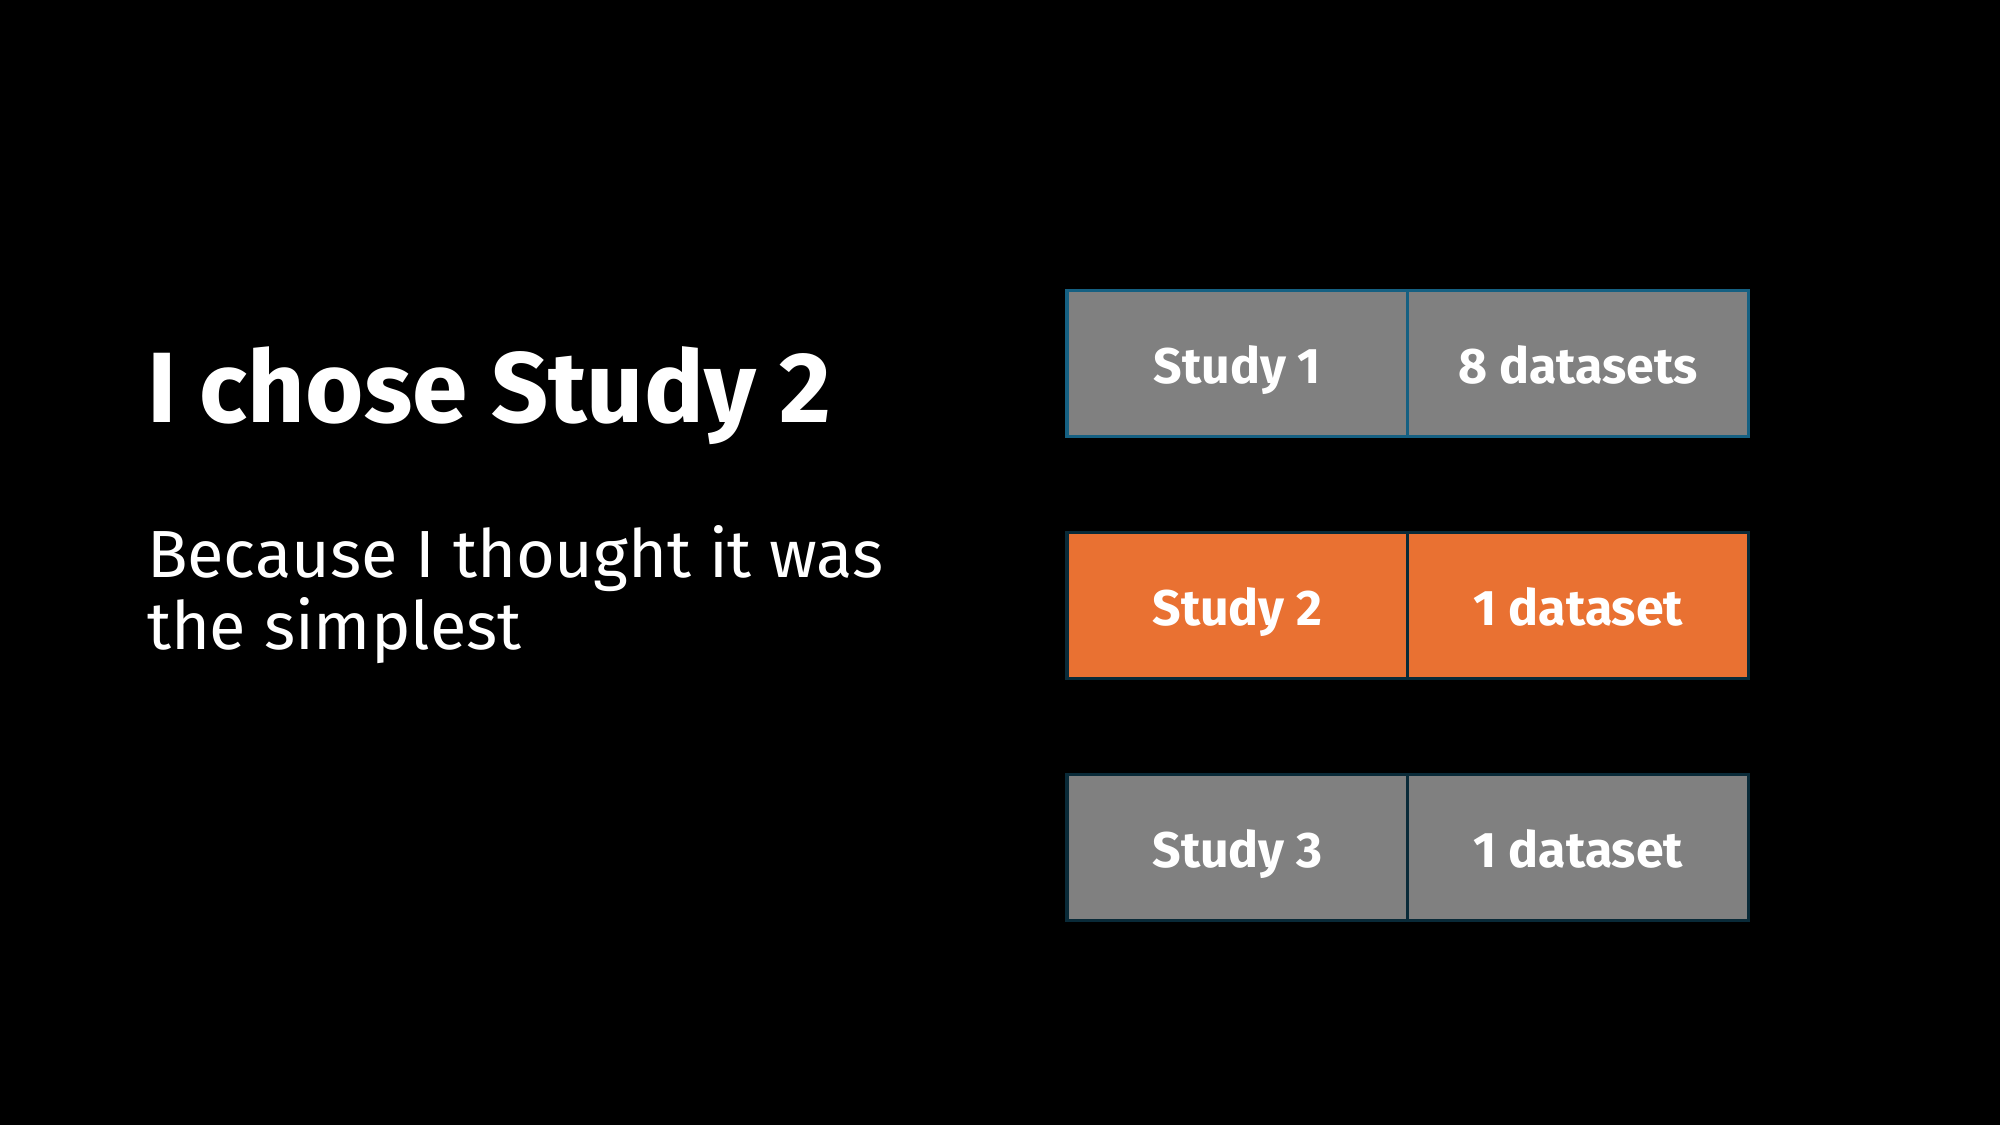

I chose Study 2
Study 1
8 datasets
Because I thought it was the simplest
1 dataset
Study 2
Study 3
1 dataset